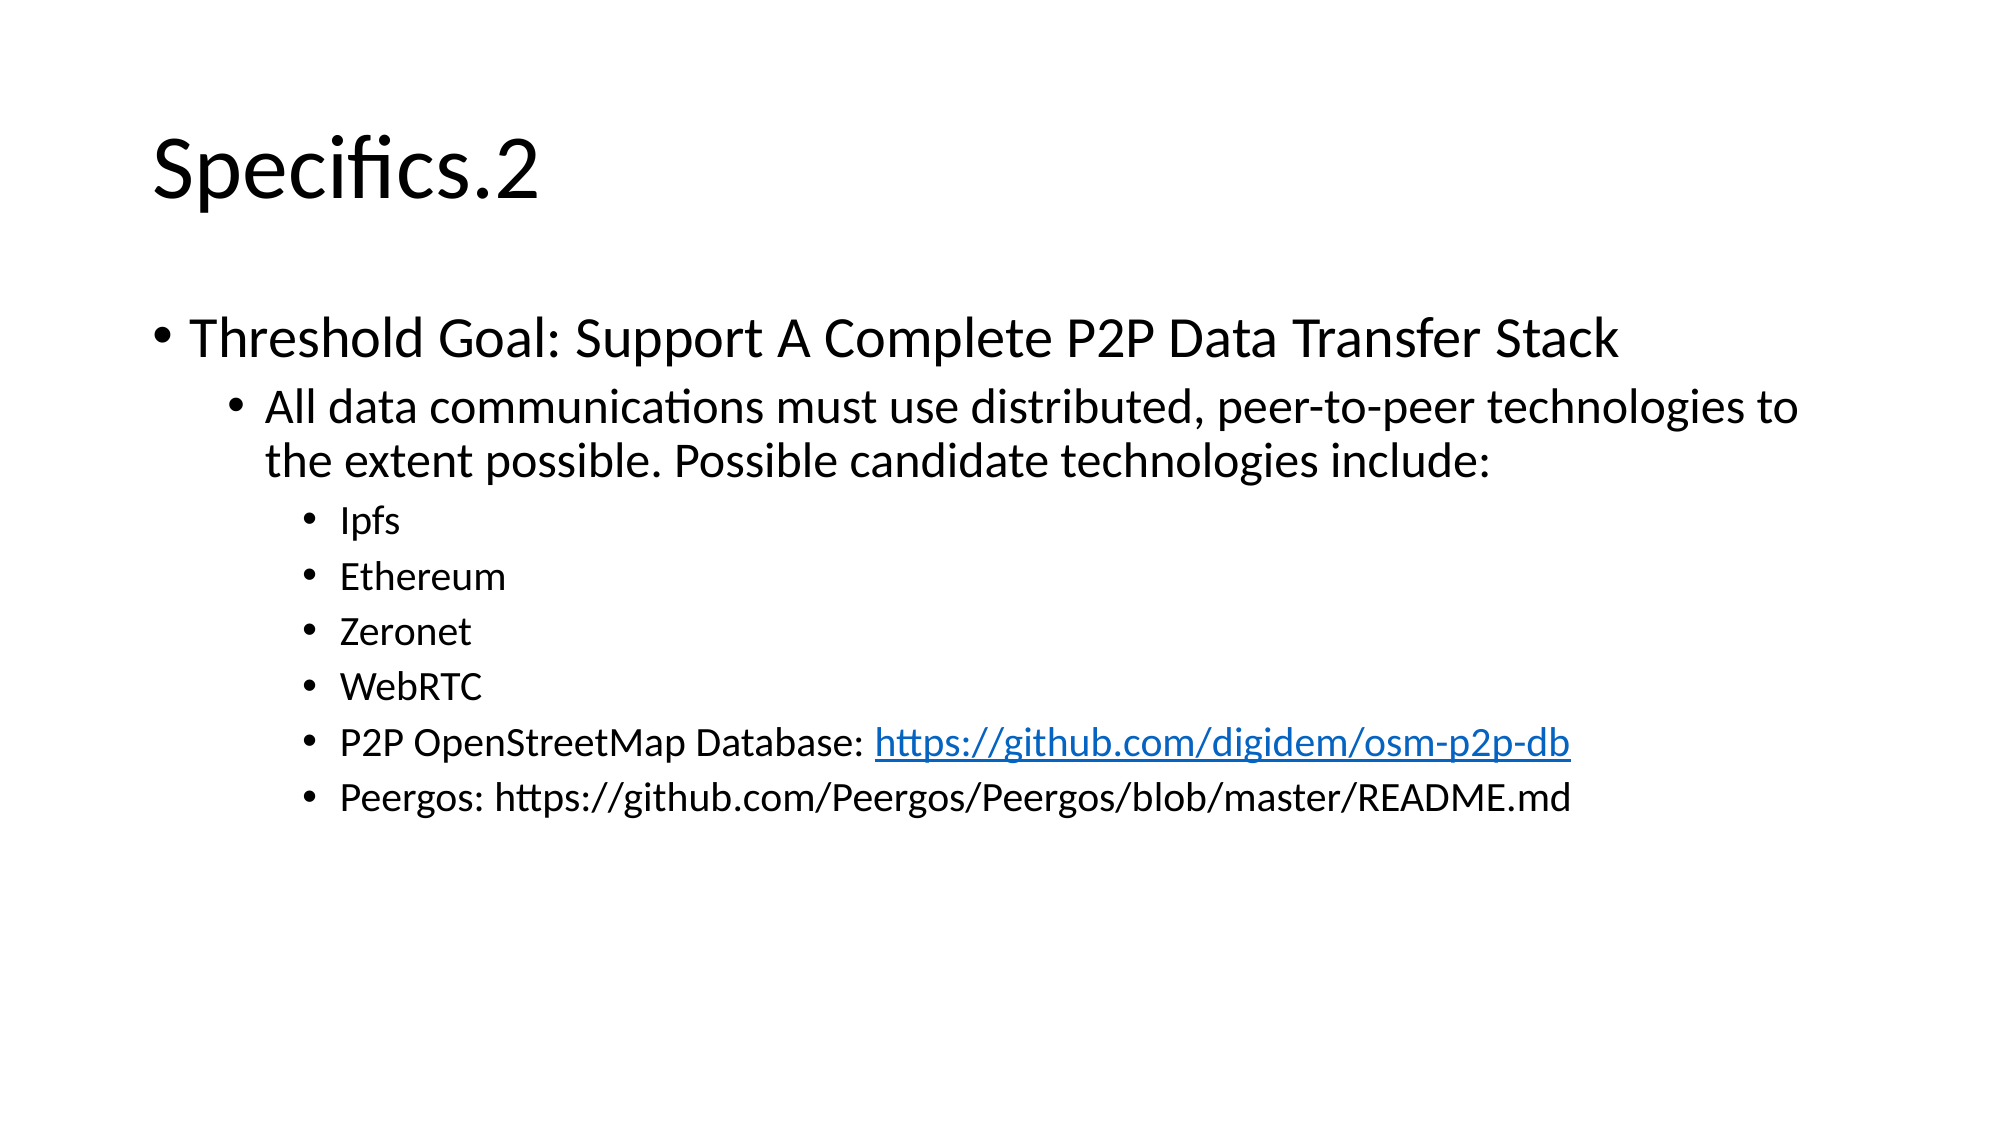

# Specifics.2
Threshold Goal: Support A Complete P2P Data Transfer Stack
All data communications must use distributed, peer-to-peer technologies to the extent possible. Possible candidate technologies include:
Ipfs
Ethereum
Zeronet
WebRTC
P2P OpenStreetMap Database: https://github.com/digidem/osm-p2p-db
Peergos: https://github.com/Peergos/Peergos/blob/master/README.md